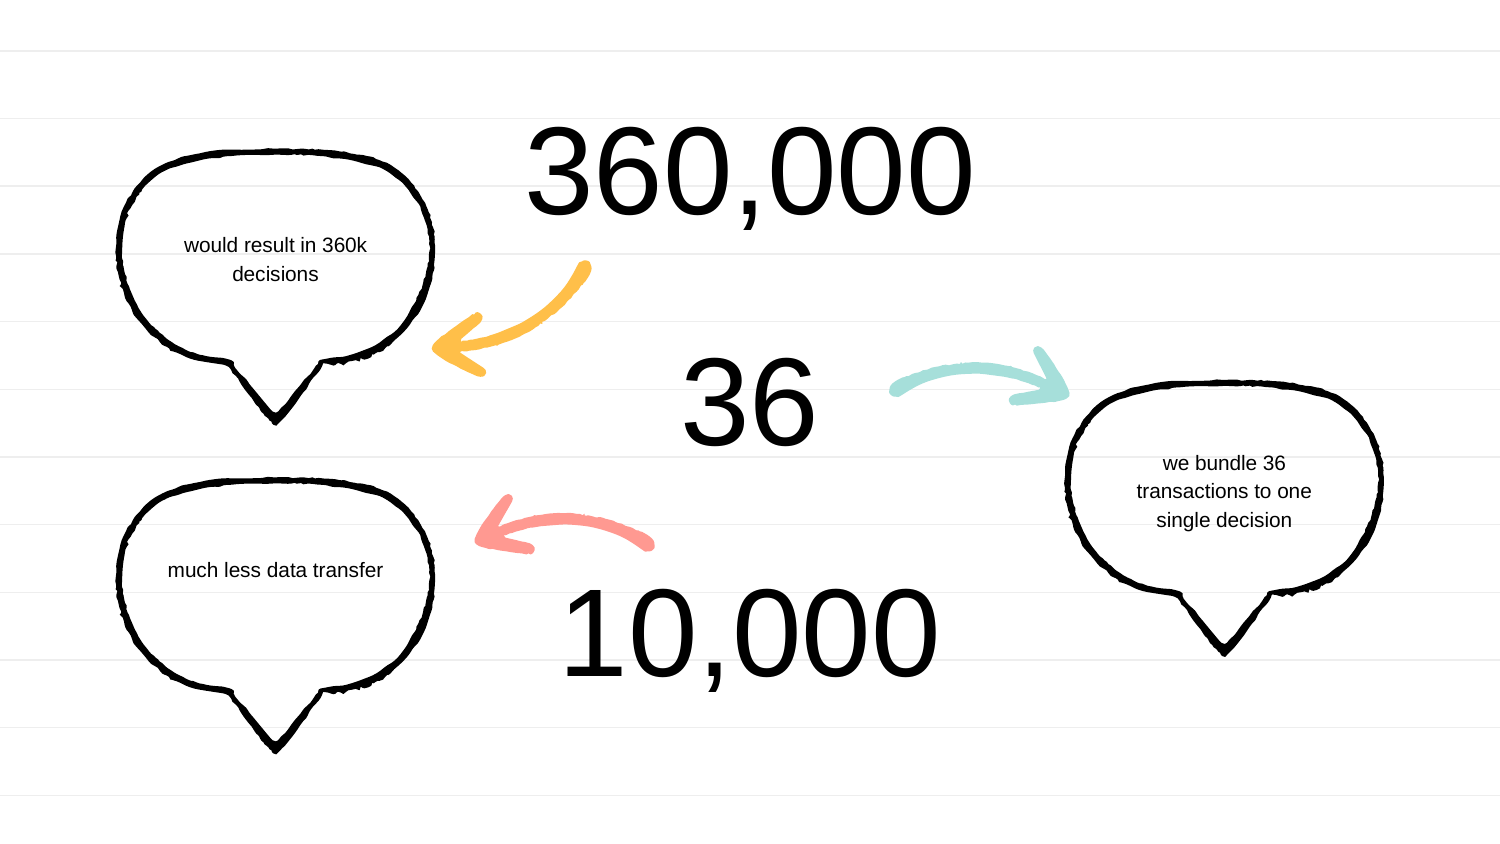

# 360,000

would result in 360k decisions

36

we bundle 36 transactions to one single decision

much less data transfer
10,000